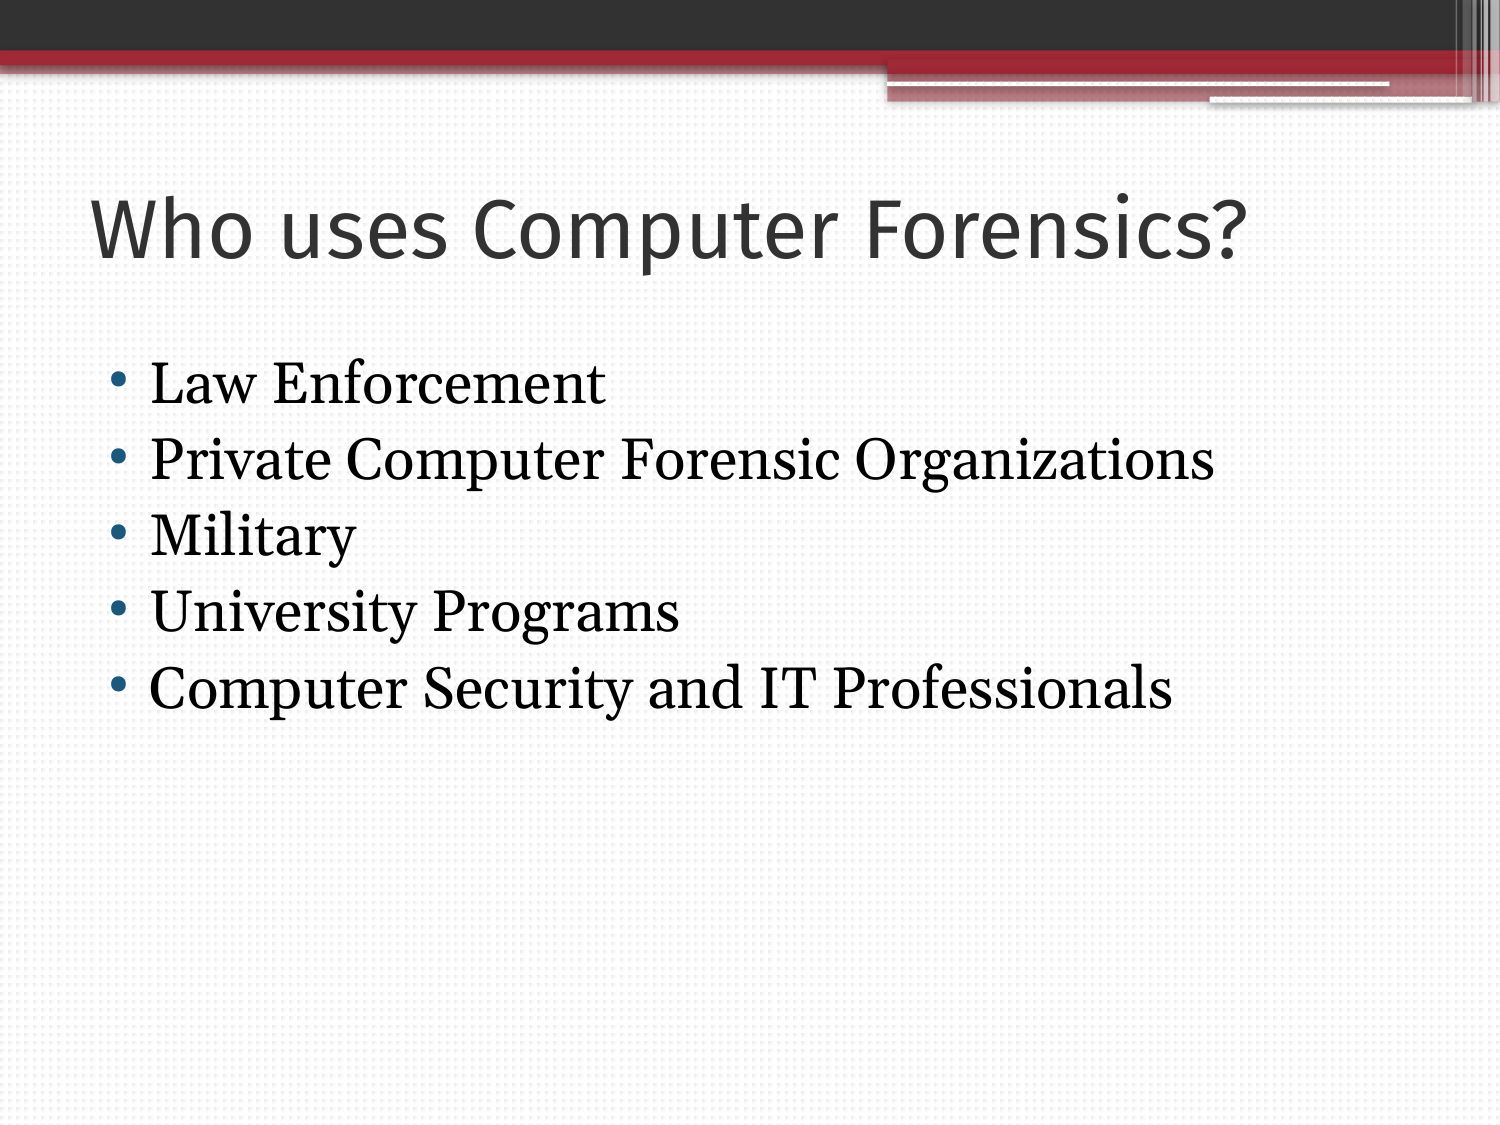

# Who uses Computer Forensics?
Law Enforcement
Private Computer Forensic Organizations
Military
University Programs
Computer Security and IT Professionals